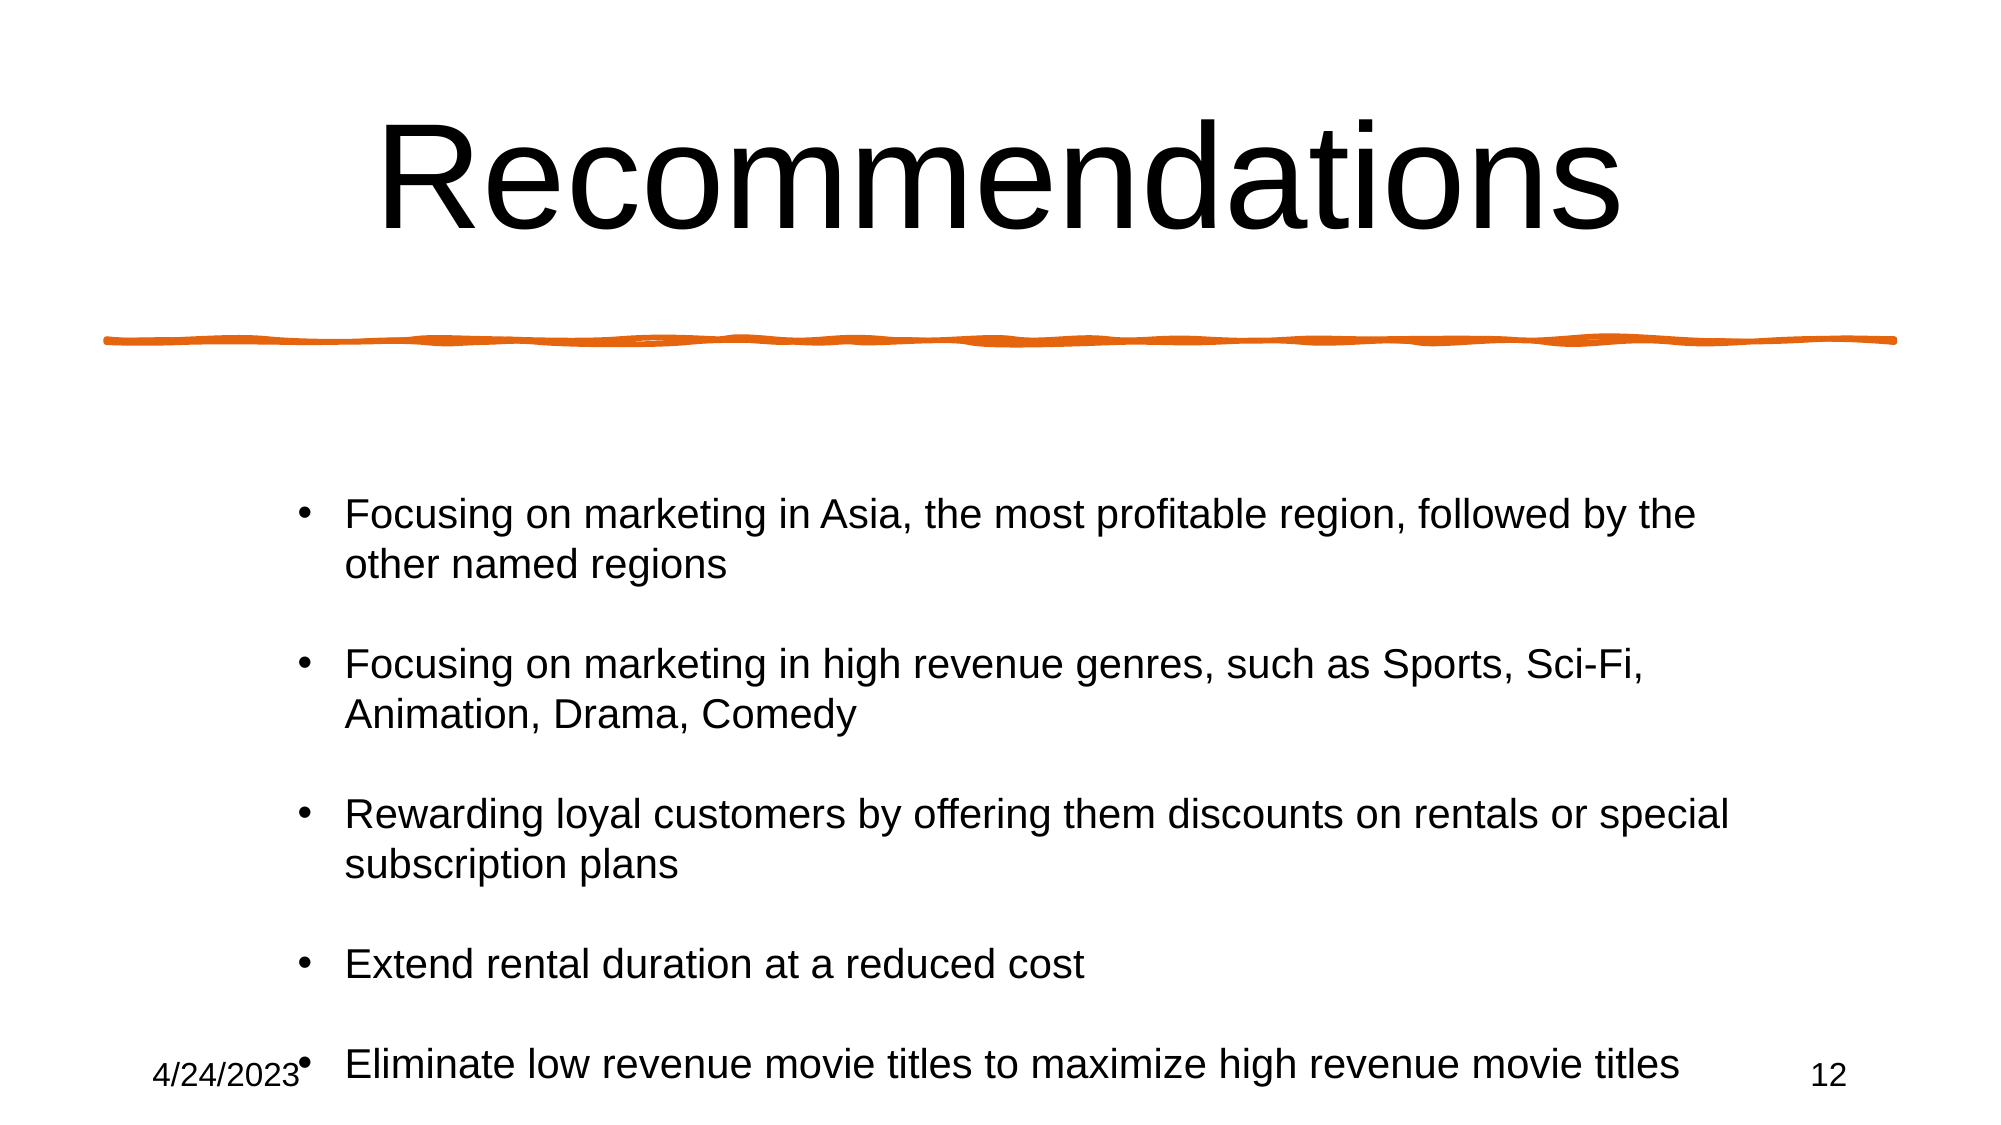

# Recommendations
Focusing on marketing in Asia, the most profitable region, followed by the other named regions

Focusing on marketing in high revenue genres, such as Sports, Sci-Fi, Animation, Drama, Comedy

Rewarding loyal customers by offering them discounts on rentals or special subscription plans

Extend rental duration at a reduced cost

Eliminate low revenue movie titles to maximize high revenue movie titles

4/24/2023
12